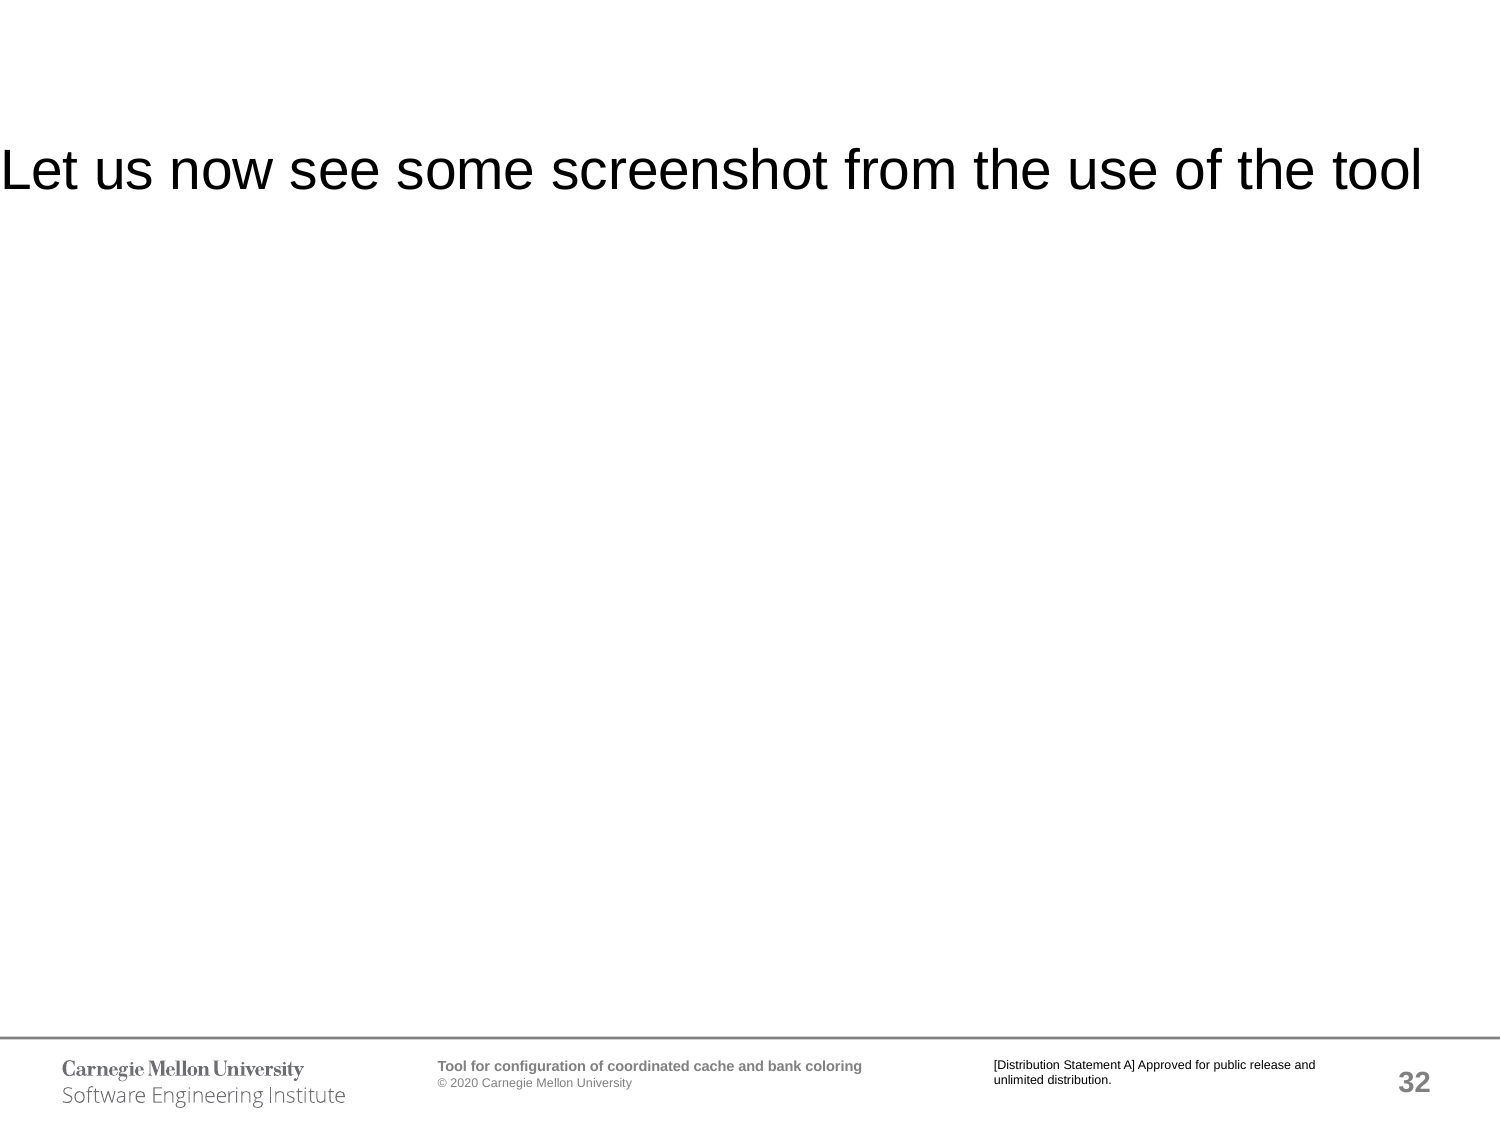

# Let us now see some screenshot from the use of the tool